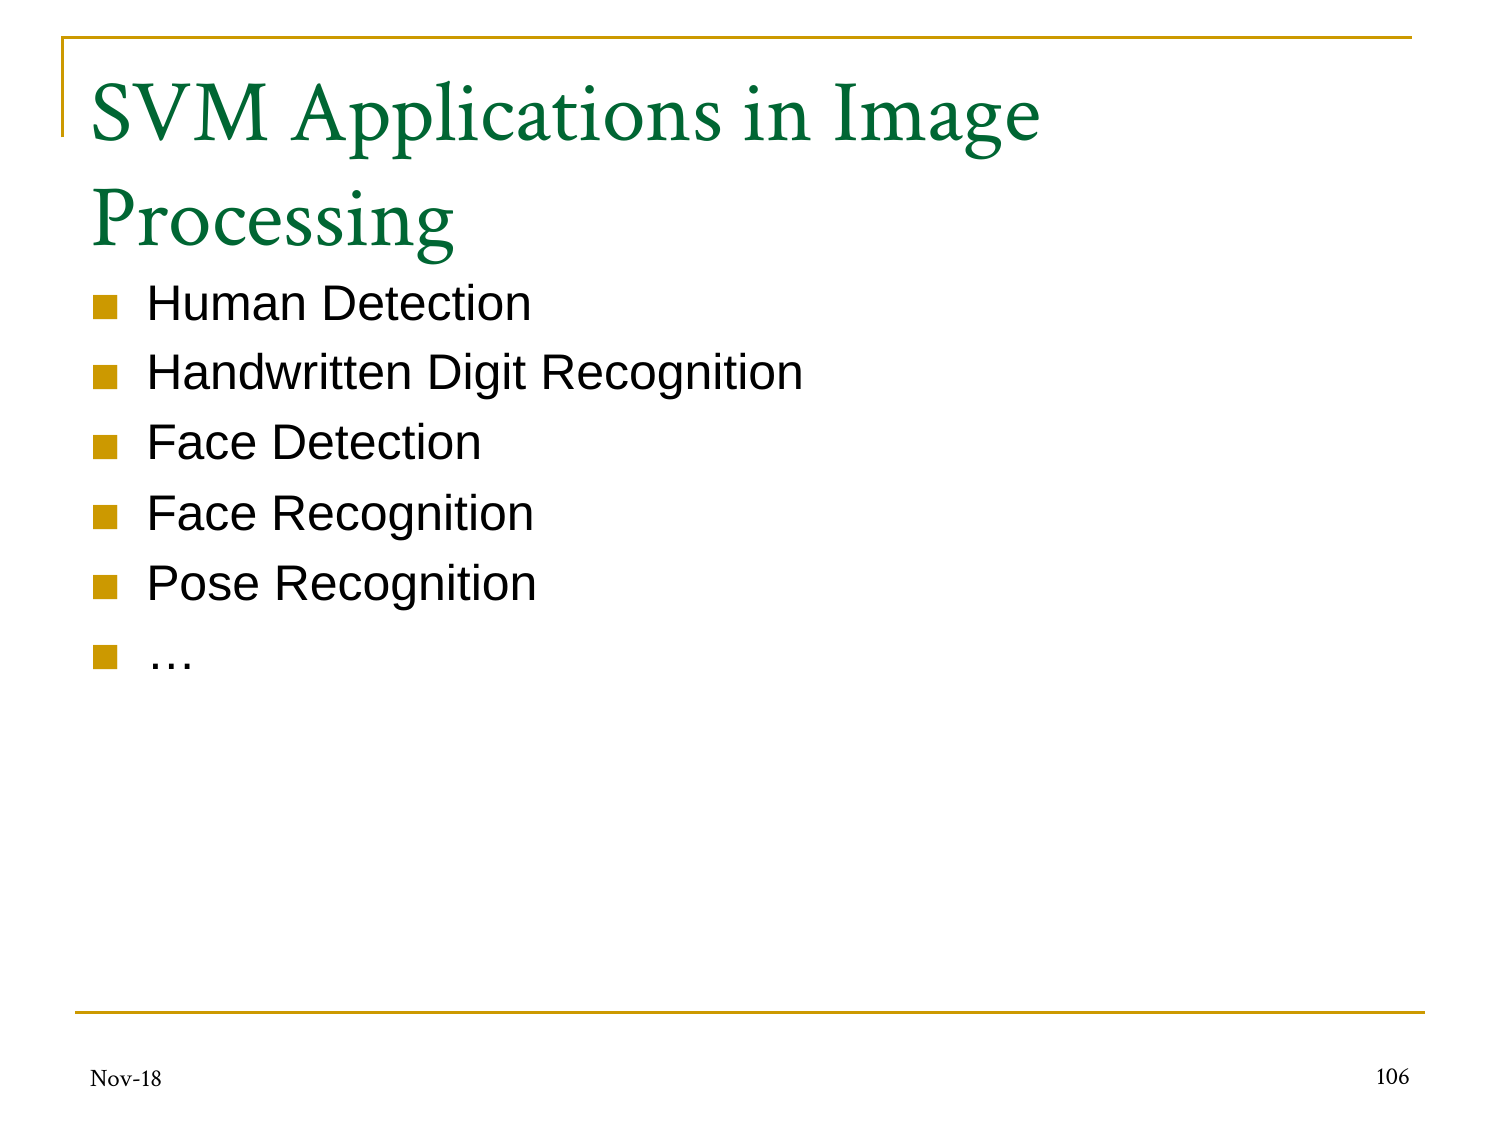

# SVM Applications in Image Processing
Human Detection
Handwritten Digit Recognition
Face Detection
Face Recognition
Pose Recognition
…
Nov-18
106